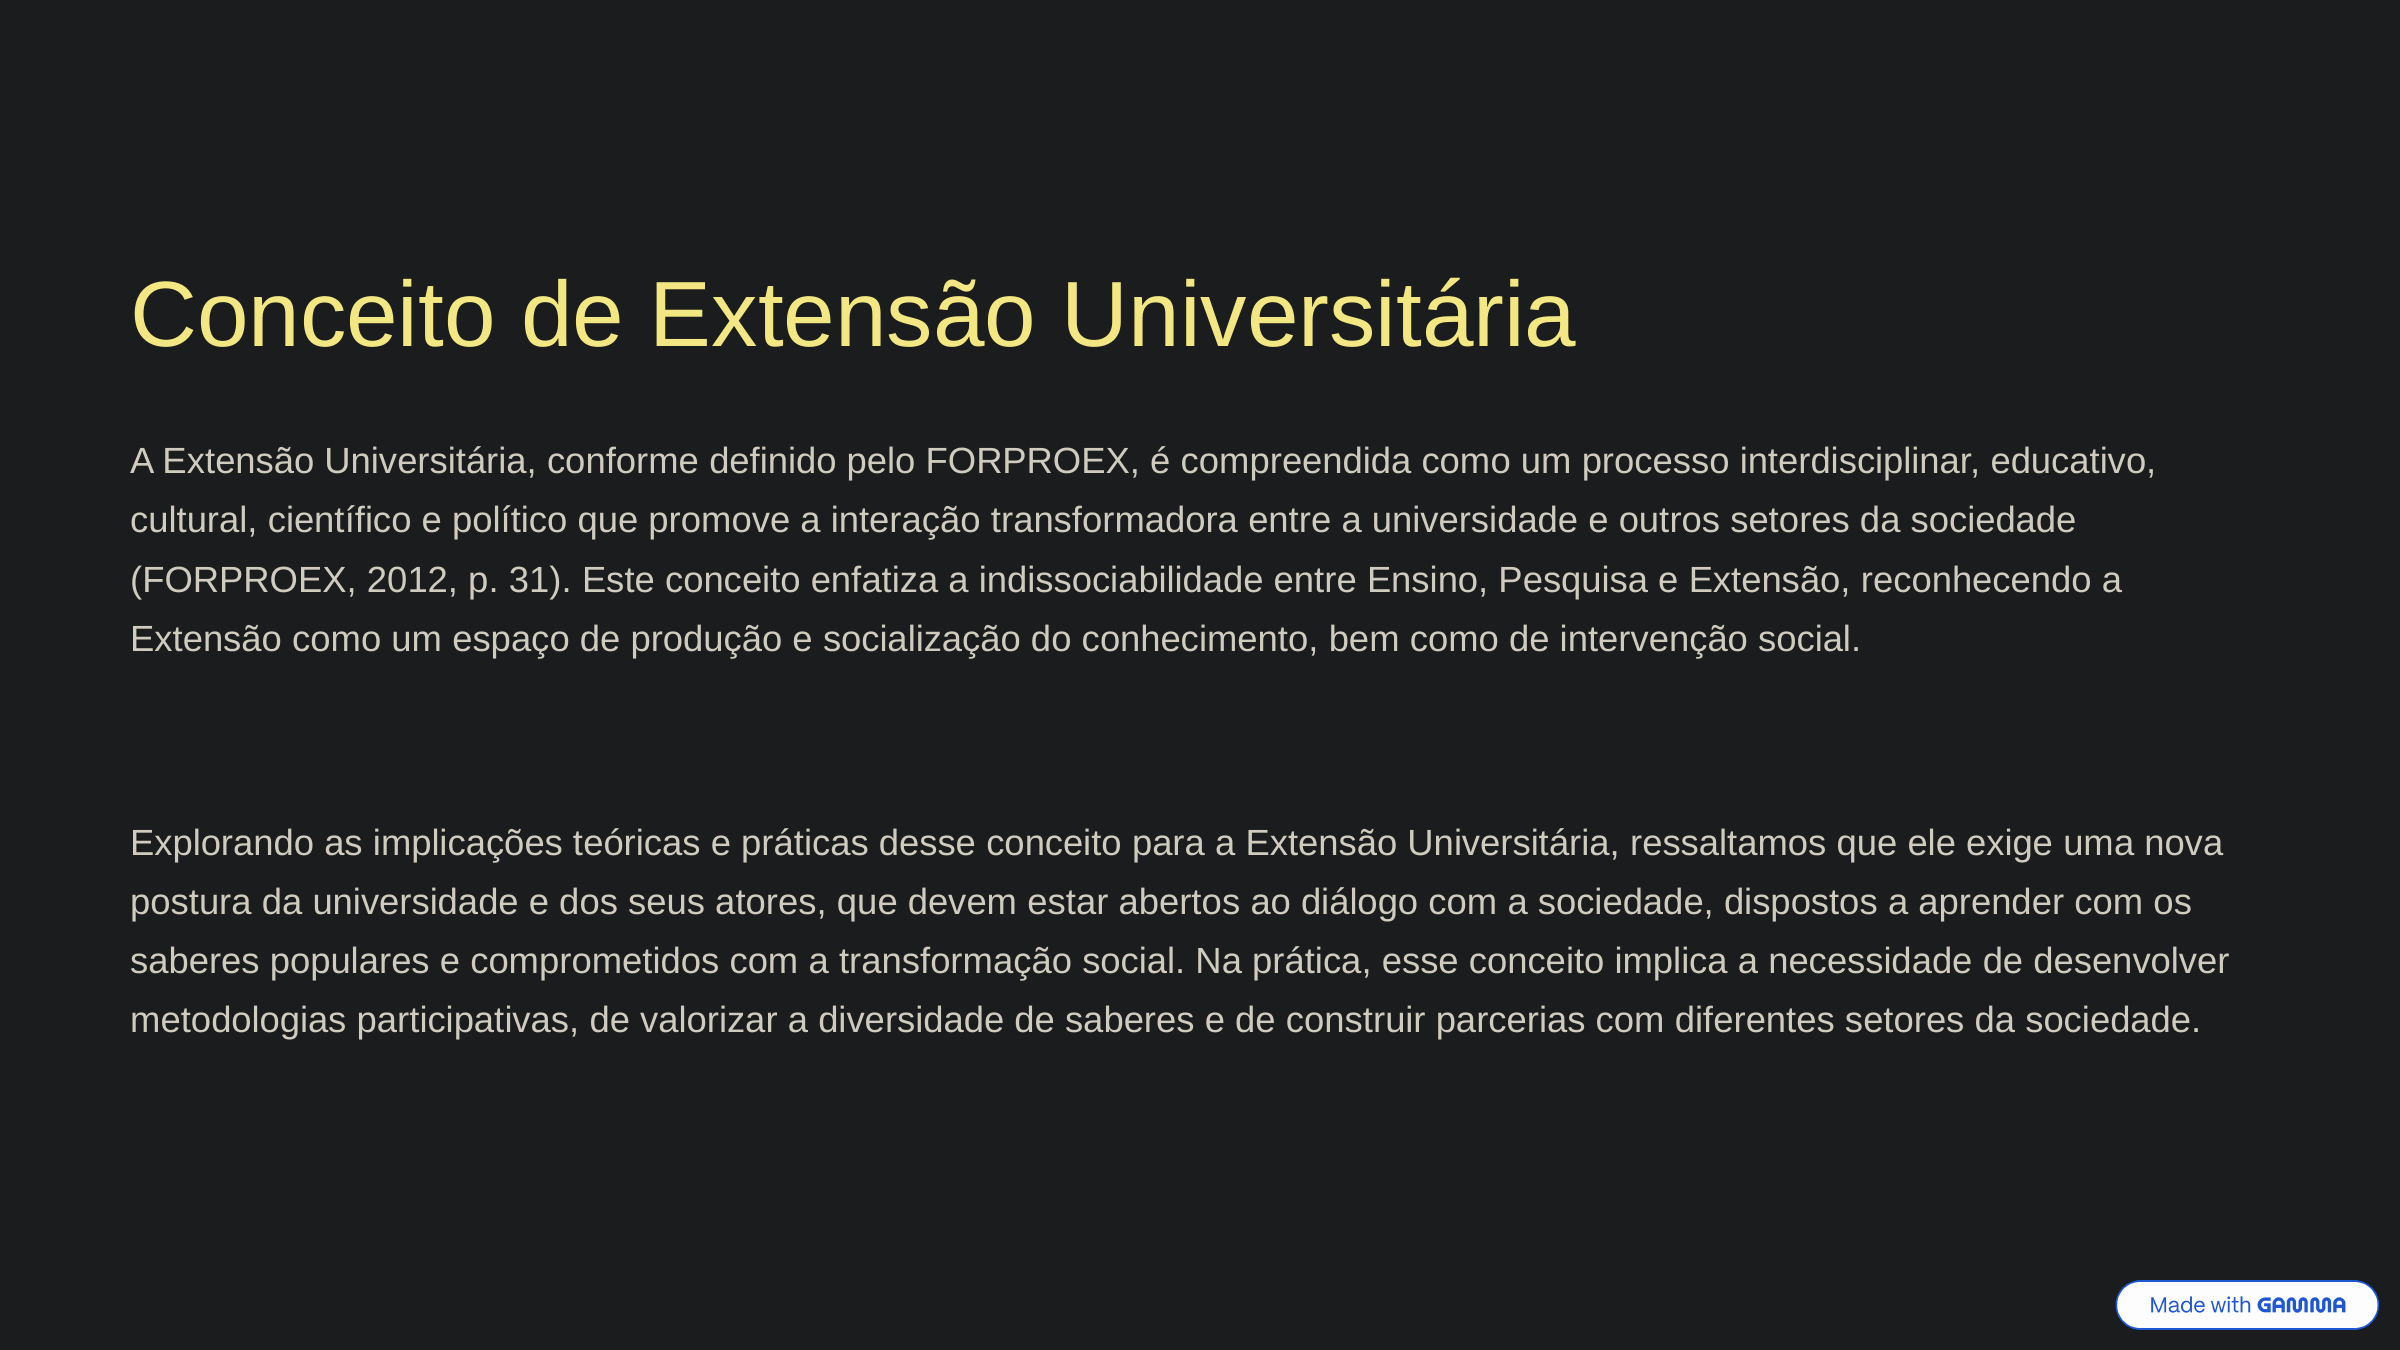

Conceito de Extensão Universitária
A Extensão Universitária, conforme definido pelo FORPROEX, é compreendida como um processo interdisciplinar, educativo, cultural, científico e político que promove a interação transformadora entre a universidade e outros setores da sociedade (FORPROEX, 2012, p. 31). Este conceito enfatiza a indissociabilidade entre Ensino, Pesquisa e Extensão, reconhecendo a Extensão como um espaço de produção e socialização do conhecimento, bem como de intervenção social.

Explorando as implicações teóricas e práticas desse conceito para a Extensão Universitária, ressaltamos que ele exige uma nova postura da universidade e dos seus atores, que devem estar abertos ao diálogo com a sociedade, dispostos a aprender com os saberes populares e comprometidos com a transformação social. Na prática, esse conceito implica a necessidade de desenvolver metodologias participativas, de valorizar a diversidade de saberes e de construir parcerias com diferentes setores da sociedade.